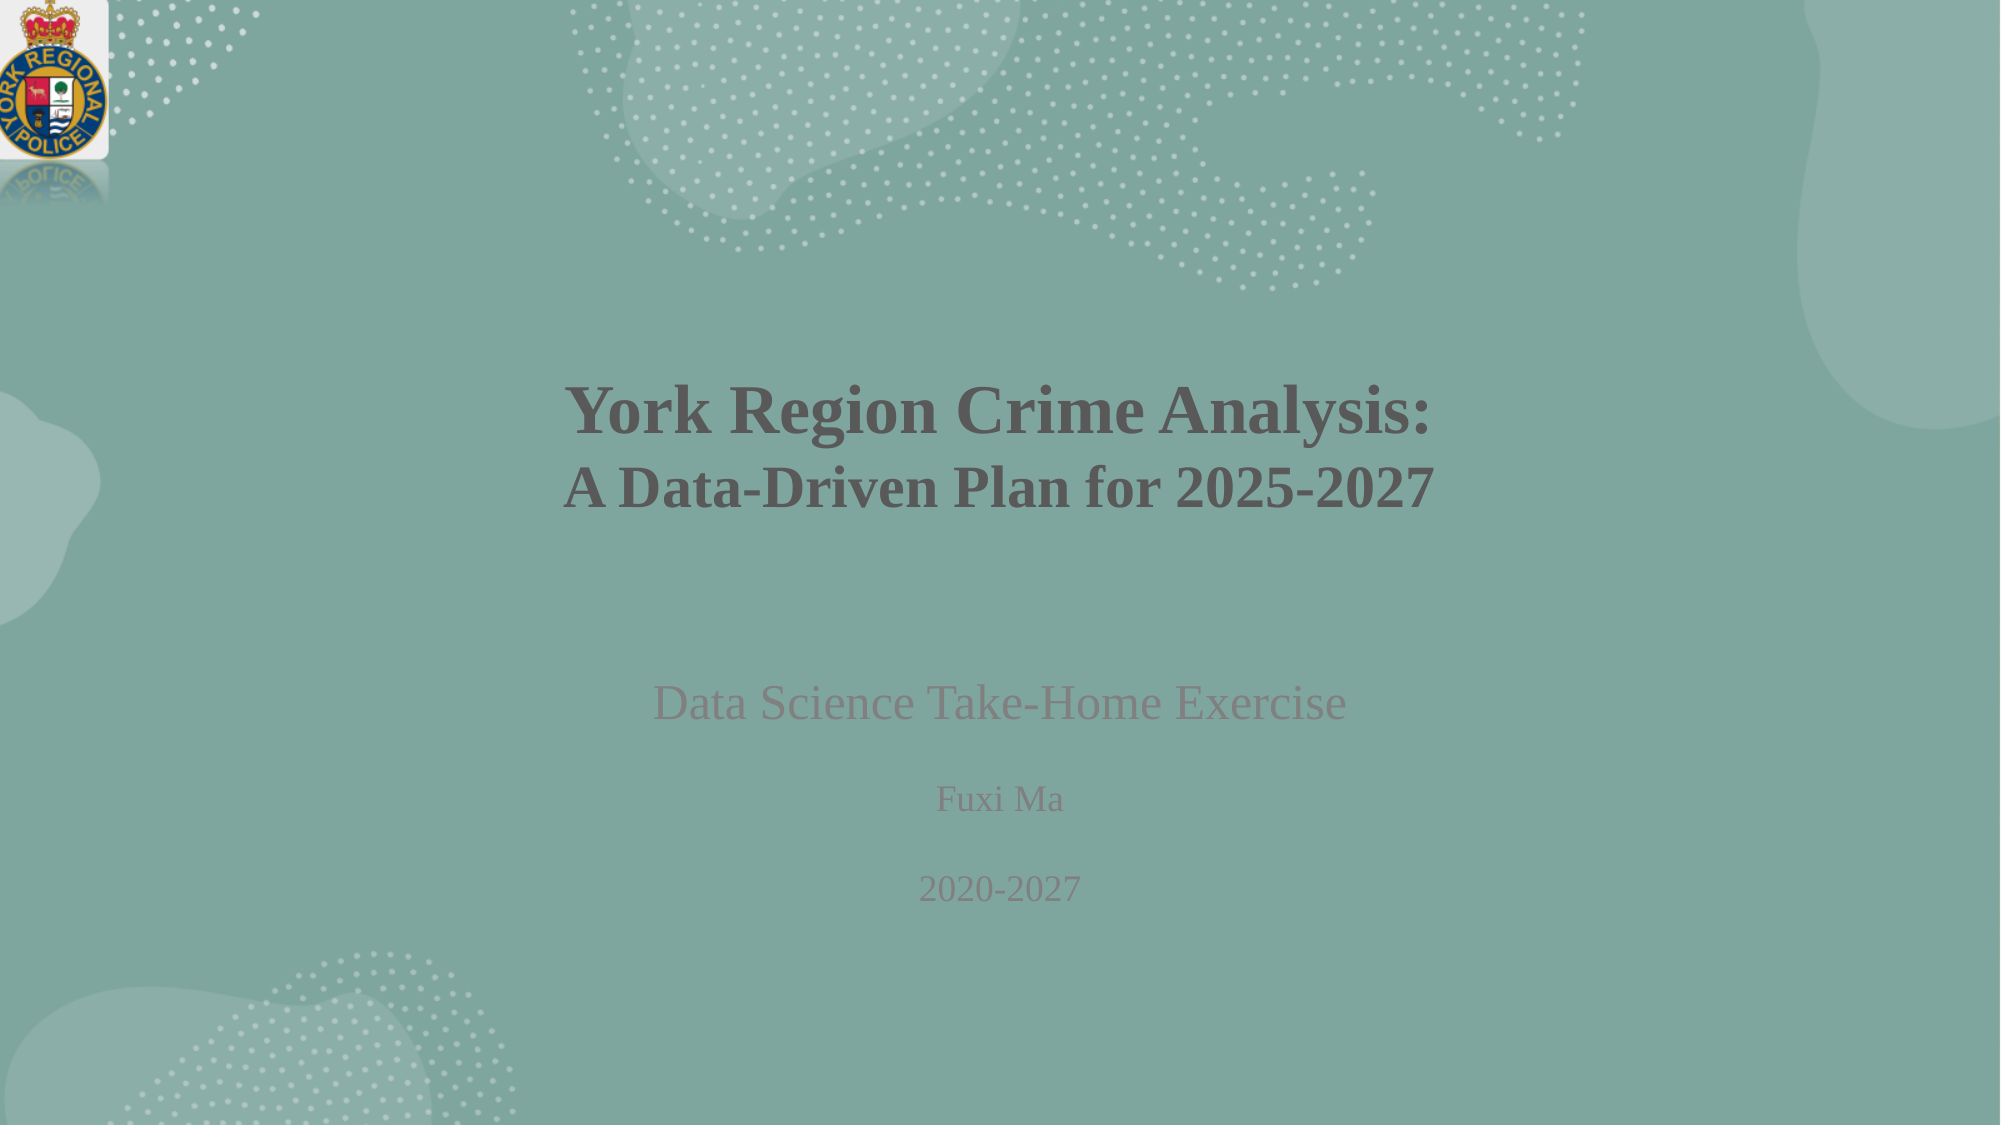

# York Region Crime Analysis: A Data-Driven Plan for 2025-2027
Data Science Take-Home Exercise

Fuxi Ma

2020-2027